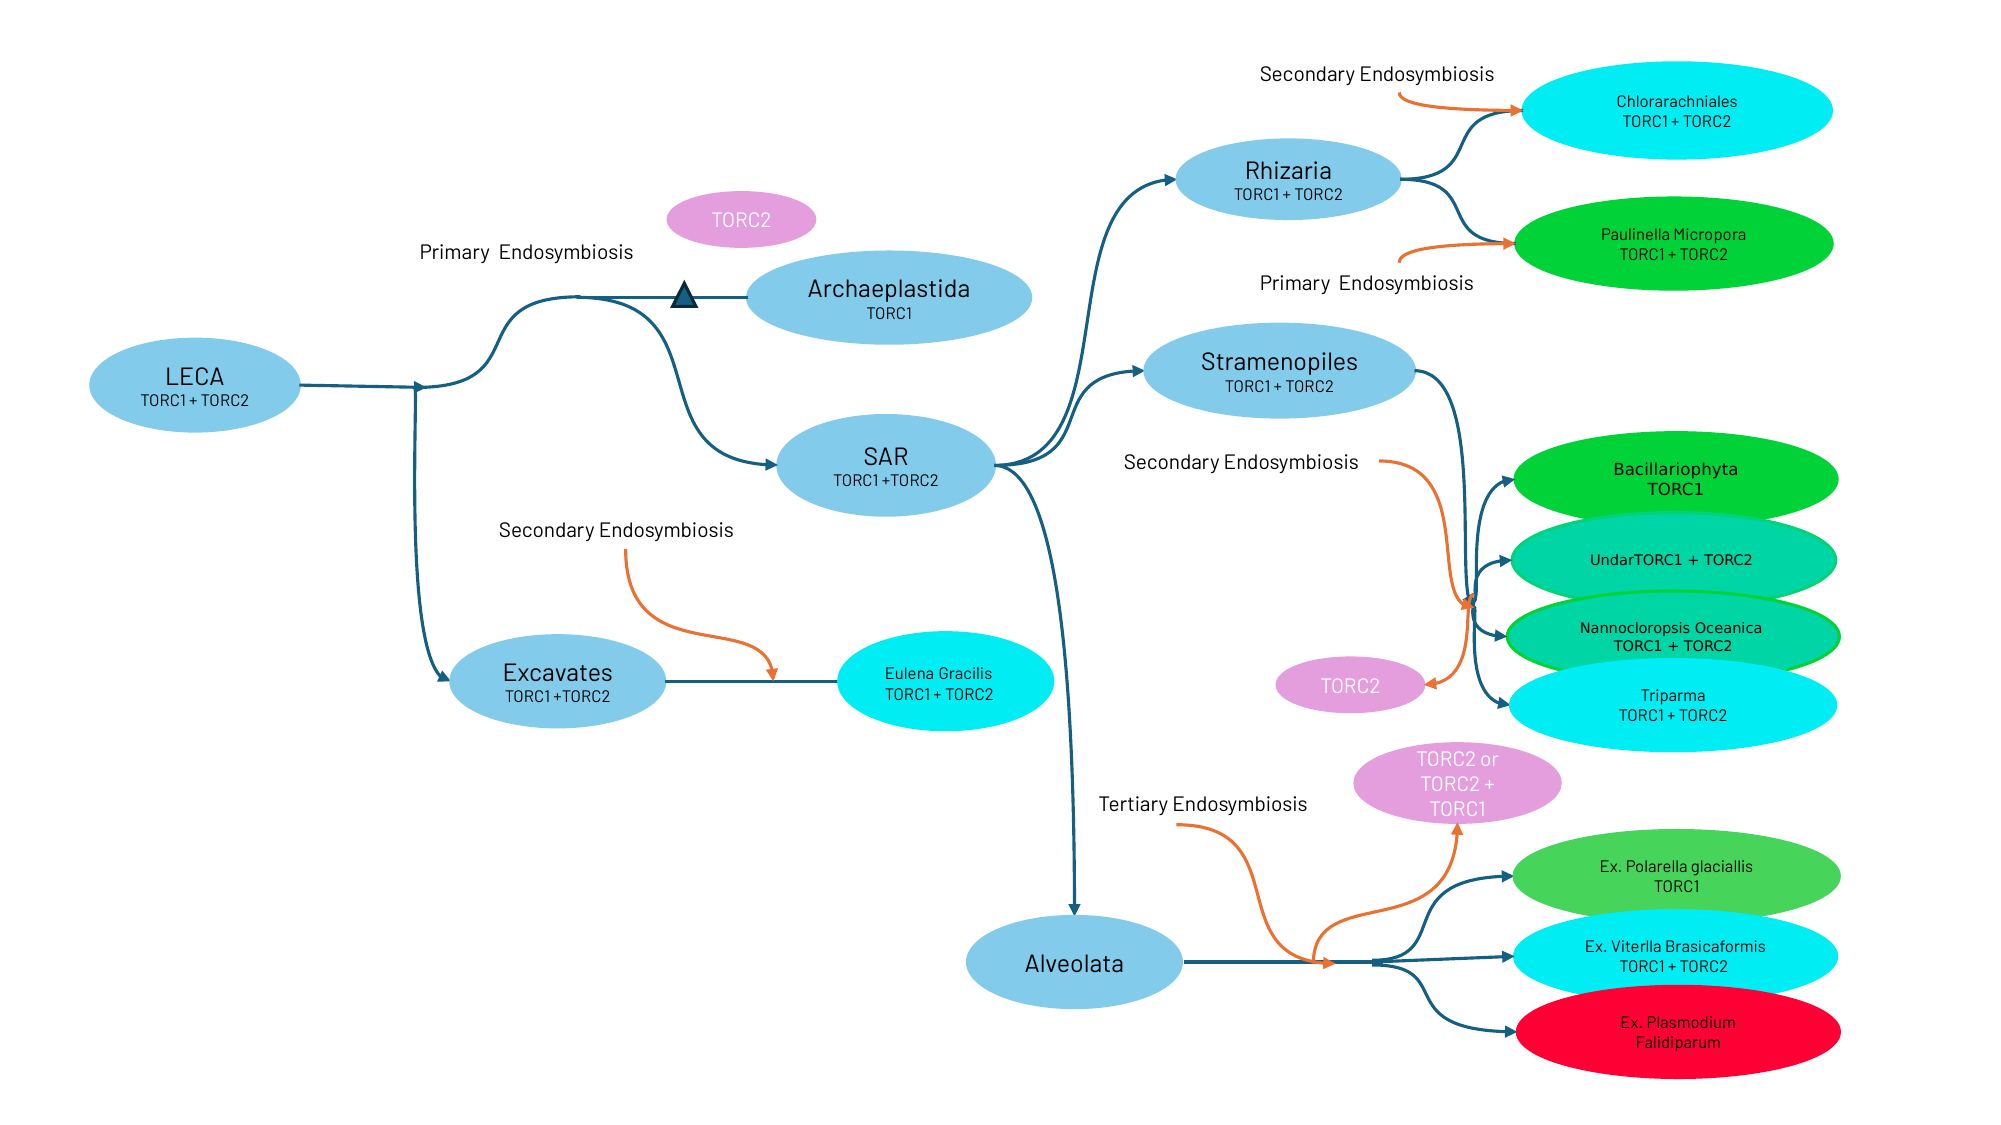

Secondary Endosymbiosis
Chlorarachniales
TORC1 + TORC2
Rhizaria
TORC1 + TORC2
TORC2
Paulinella Micropora
TORC1 + TORC2
Primary  Endosymbiosis
Archaeplastida
TORC1
Primary  Endosymbiosis

Stramenopiles TORC1 + TORC2
LECA
TORC1 + TORC2
SAR
TORC1 +TORC2
Bacillariophyta
TORC1
         Secondary Endosymbiosis
Secondary Endosymbiosis
UndarTORC1 + TORC2
Nannocloropsis Oceanica
TORC1 + TORC2
Eulena Gracilis
TORC1 + TORC2
Excavates
TORC1 +TORC2
TORC2
Triparma
TORC1 + TORC2
TORC2 or TORC2 + TORC1
Tertiary Endosymbiosis
Ex. Polarella glaciallis
TORC1
Ex. Viterlla Brasicaformis
TORC1 + TORC2

Alveolata

Ex. Plasmodium Falidiparum